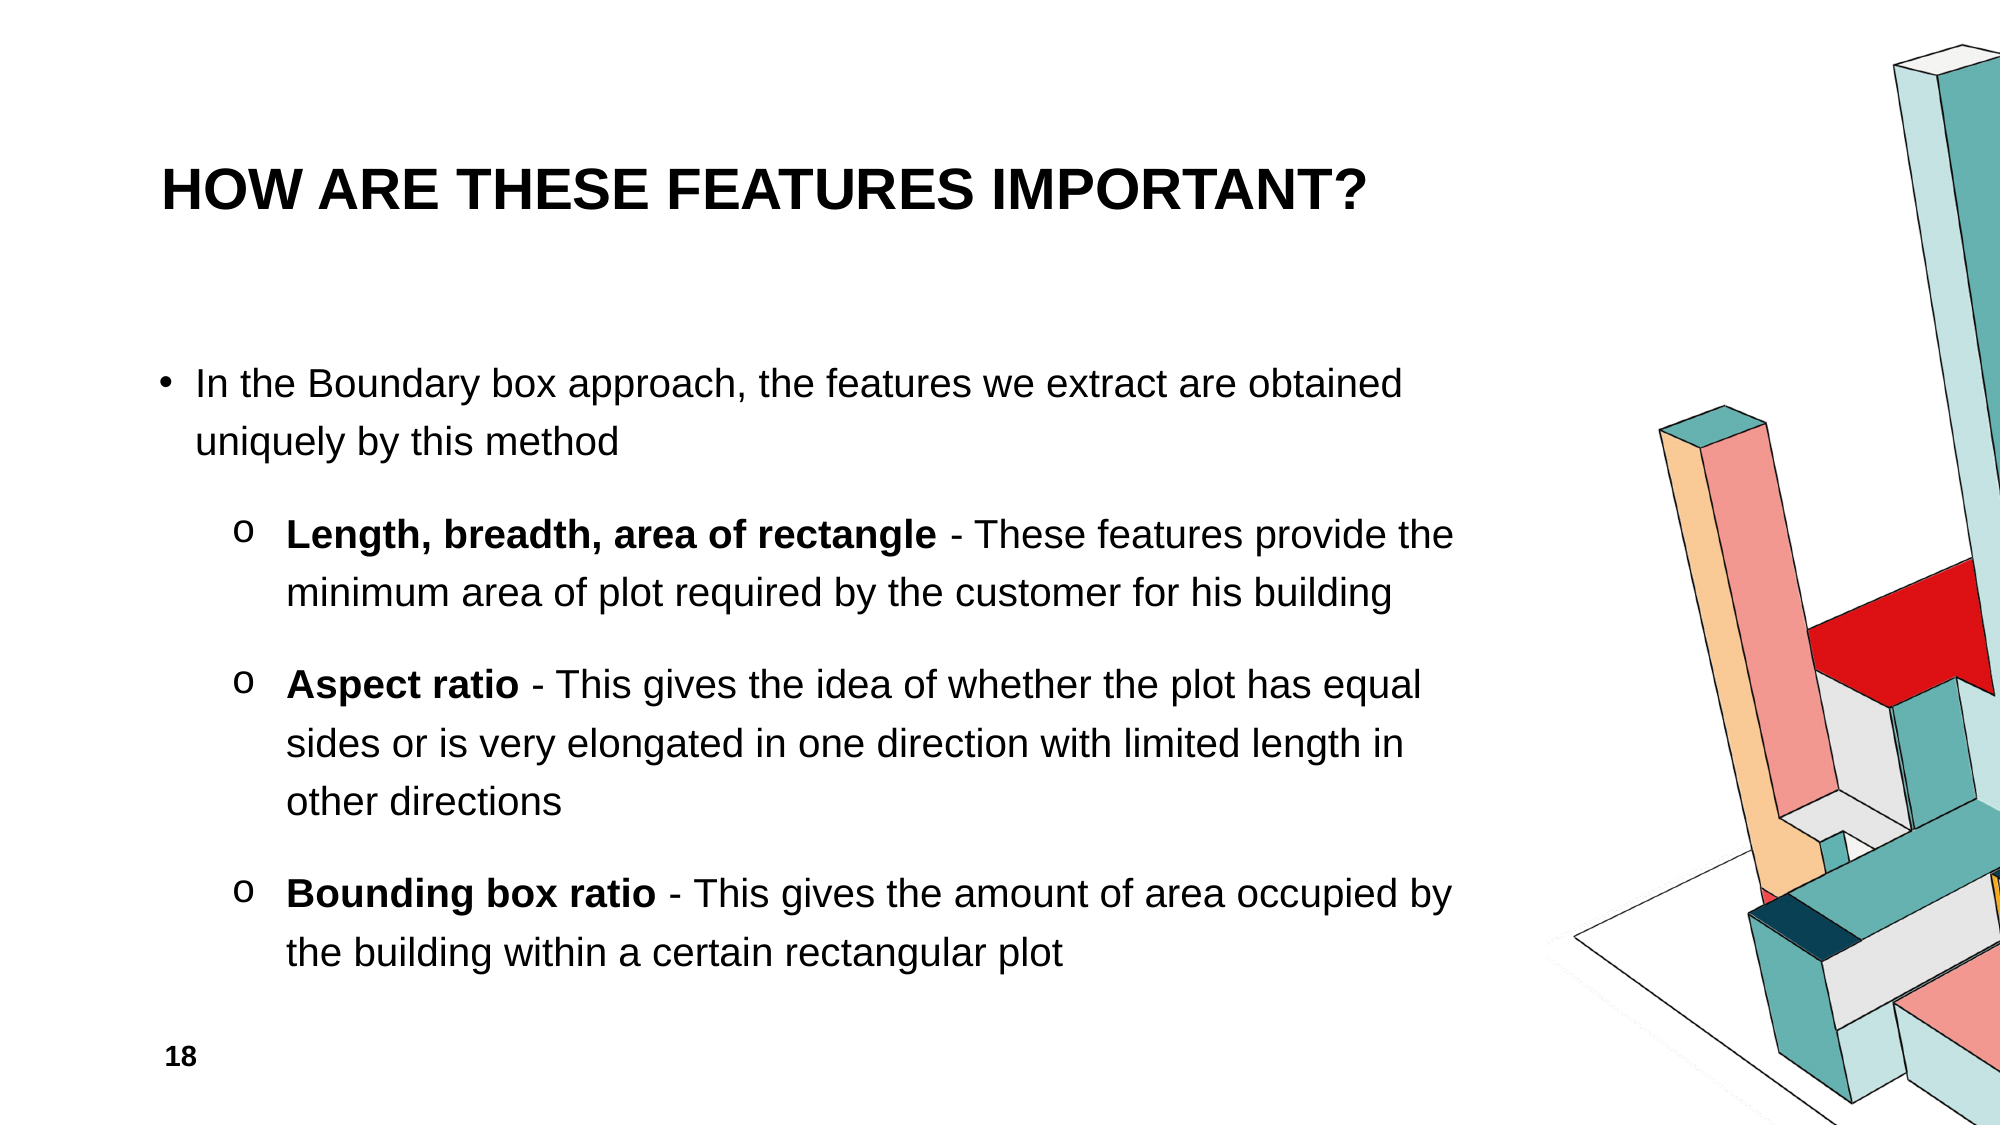

# How ARE these features important?
In the Boundary box approach, the features we extract are obtained uniquely by this method
Length, breadth, area of rectangle - These features provide the minimum area of plot required by the customer for his building
Aspect ratio - This gives the idea of whether the plot has equal sides or is very elongated in one direction with limited length in other directions
Bounding box ratio - This gives the amount of area occupied by the building within a certain rectangular plot
18